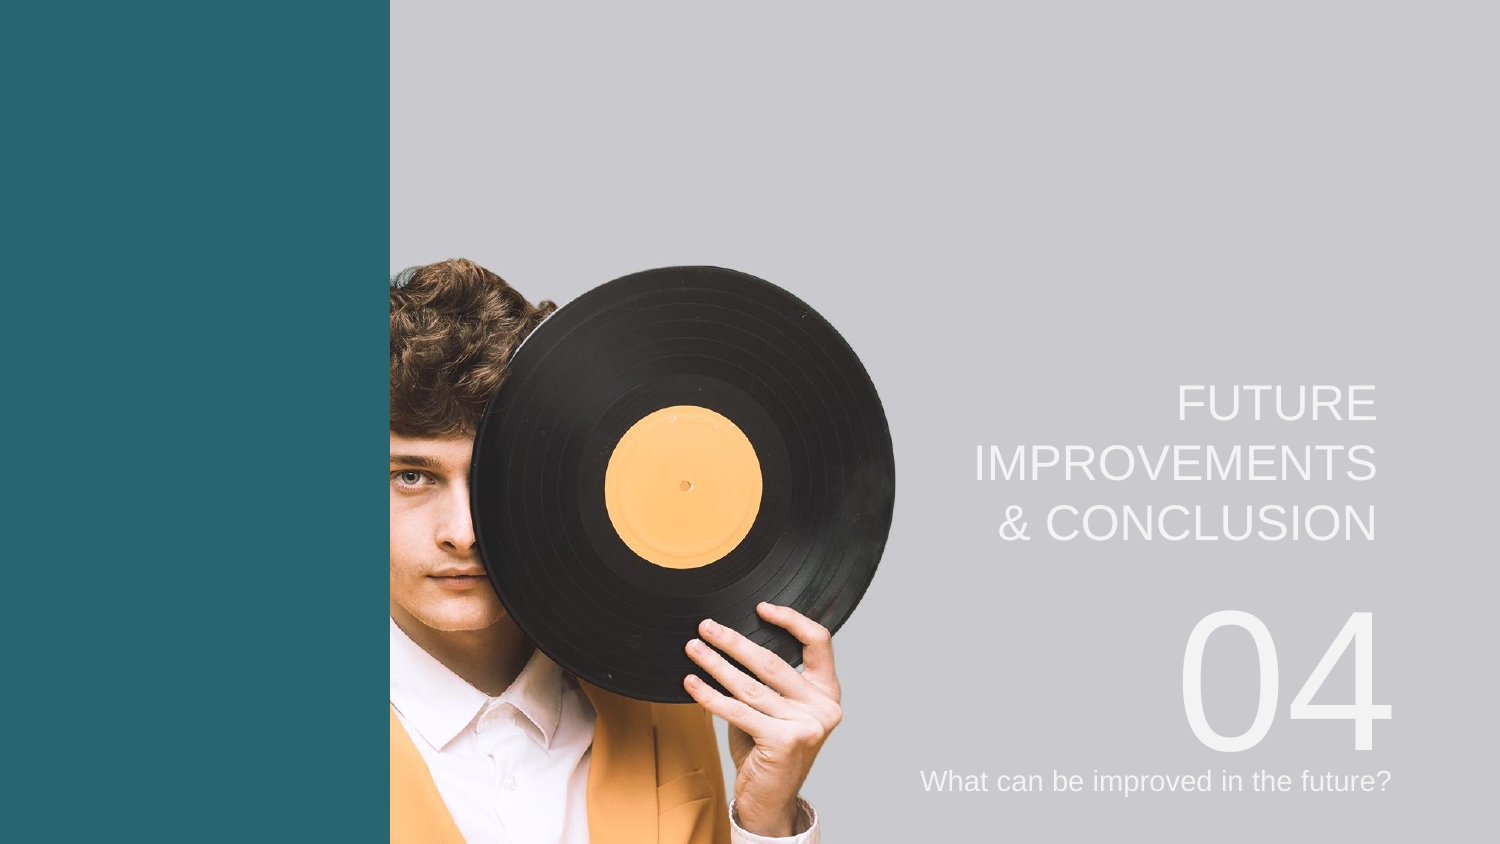

FUTURE IMPROVEMENTS
& CONCLUSION
# 04
What can be improved in the future?